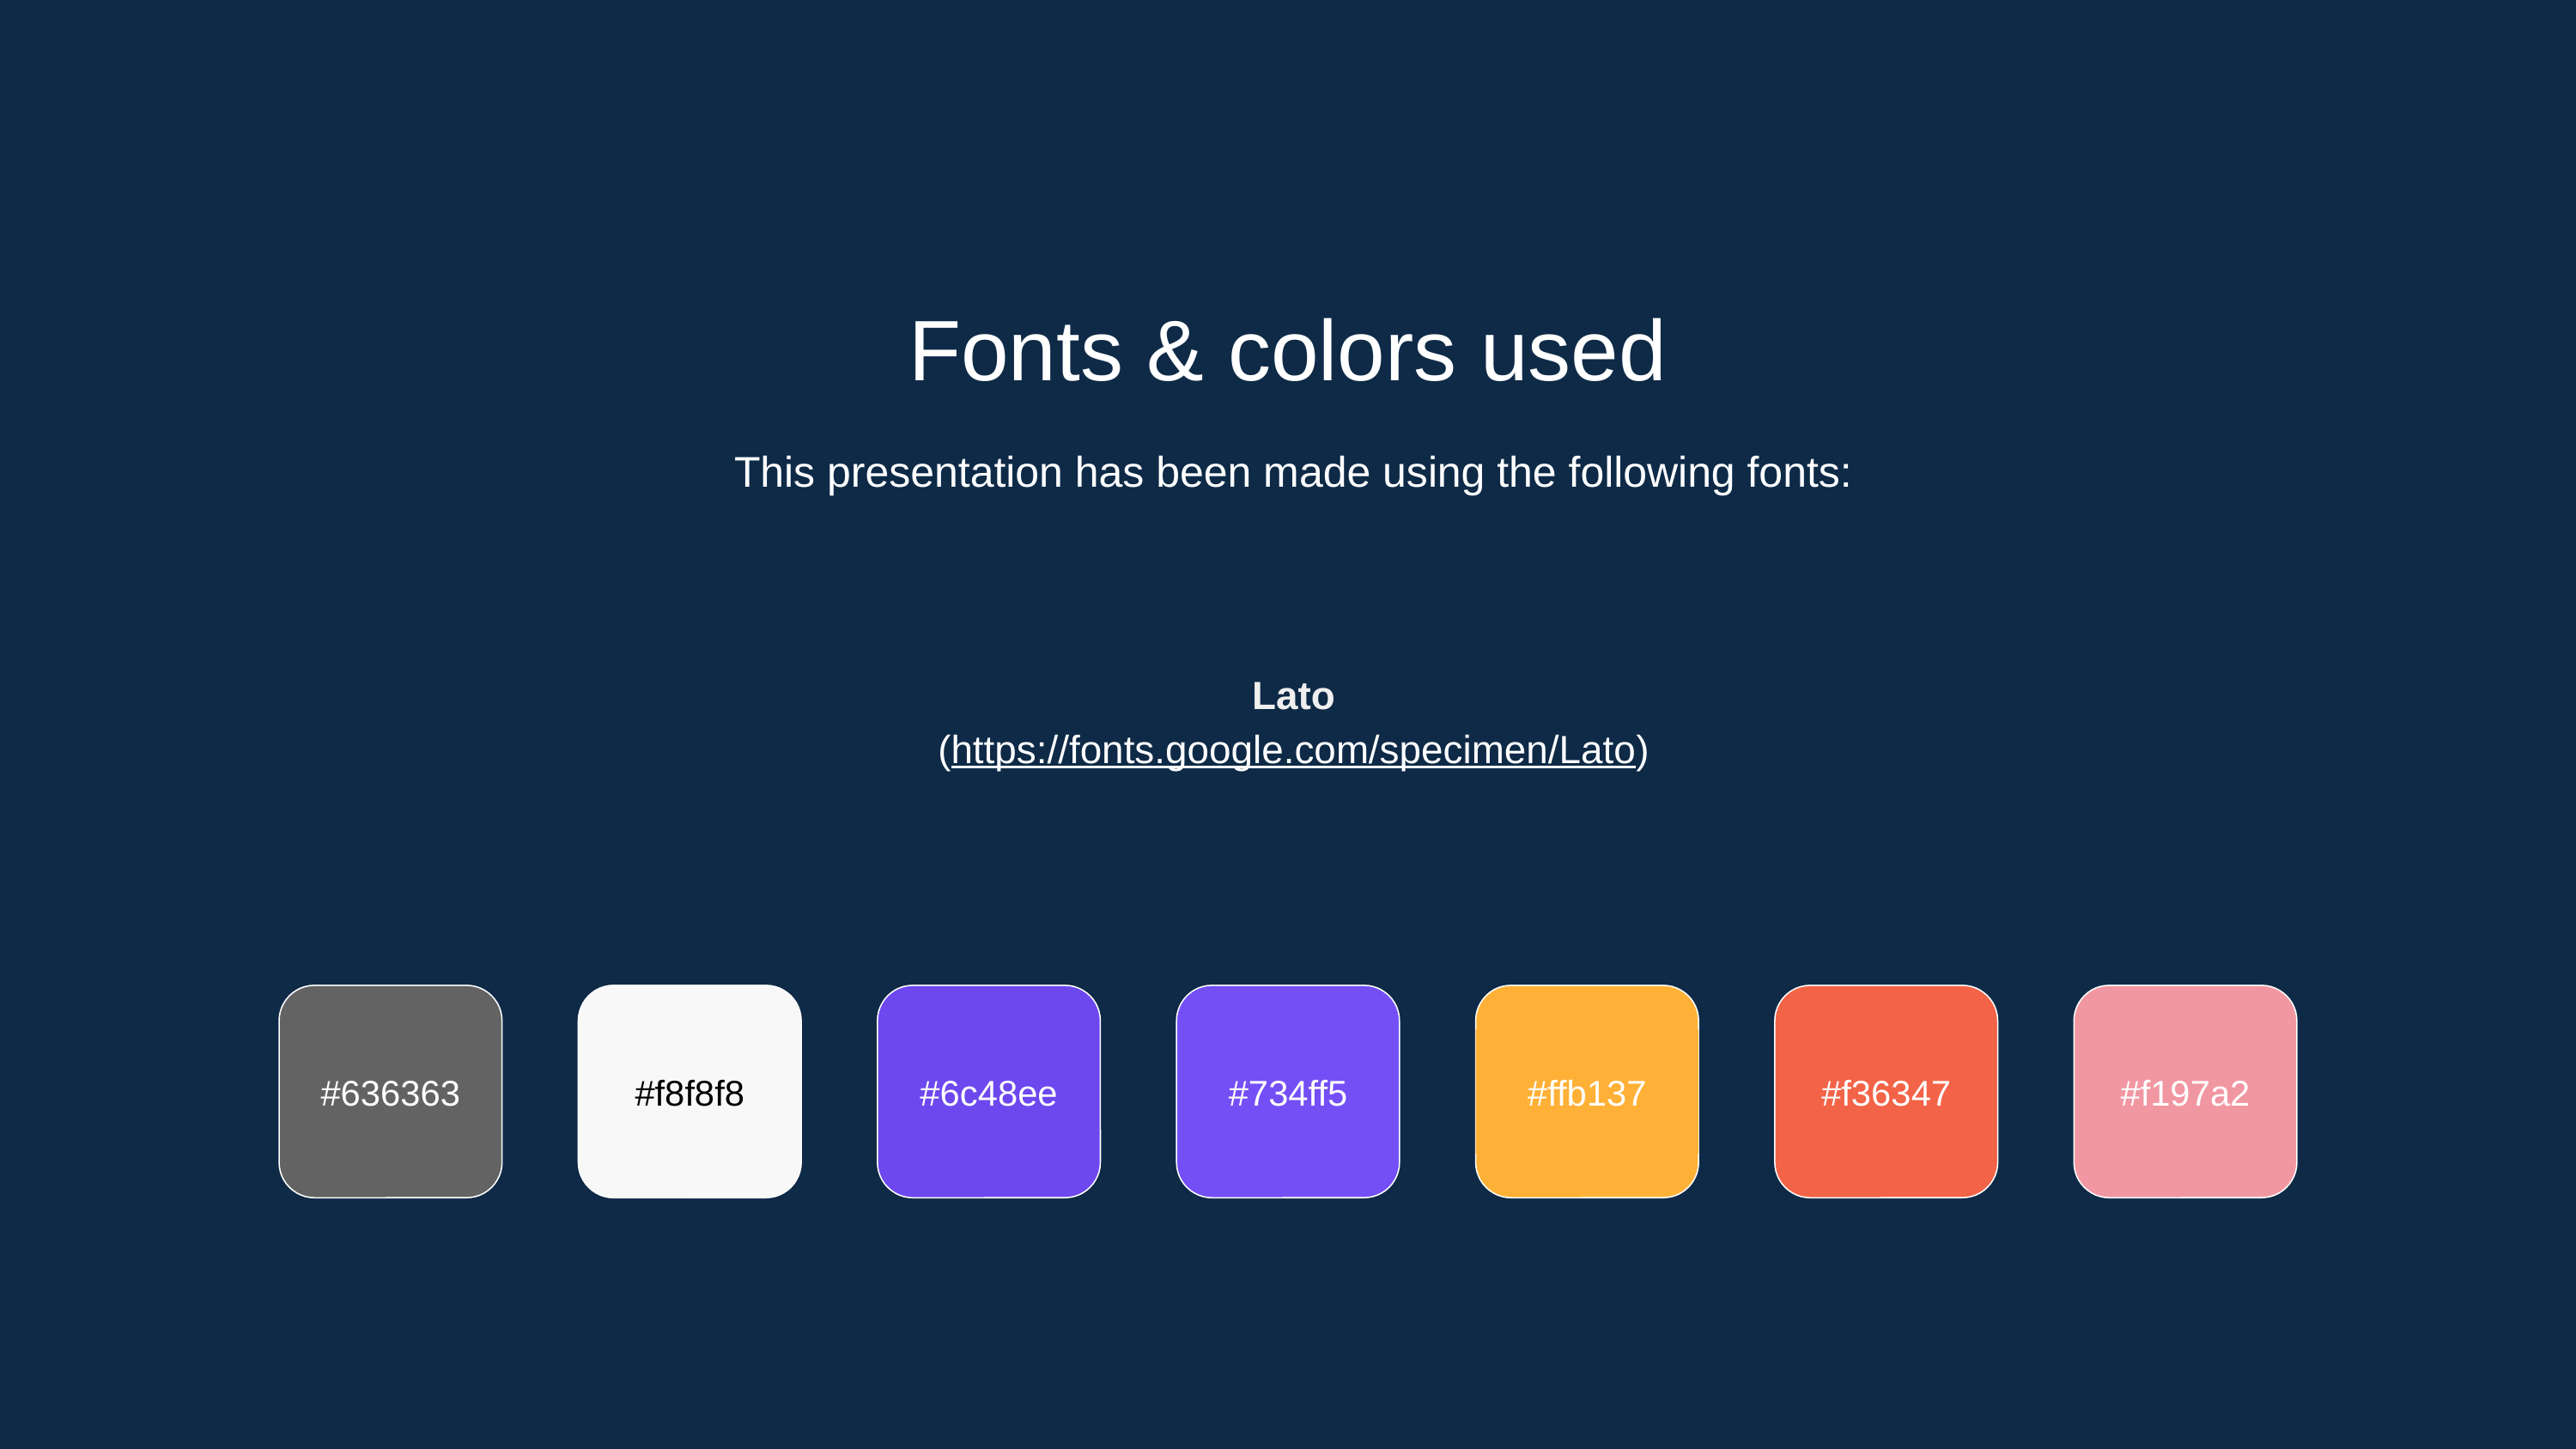

Fonts & colors used
This presentation has been made using the following fonts:

Lato
(https://fonts.google.com/specimen/Lato)

#636363

#f8f8f8

#6c48ee
#734ff5
#ffb137
#f36347

#f197a2